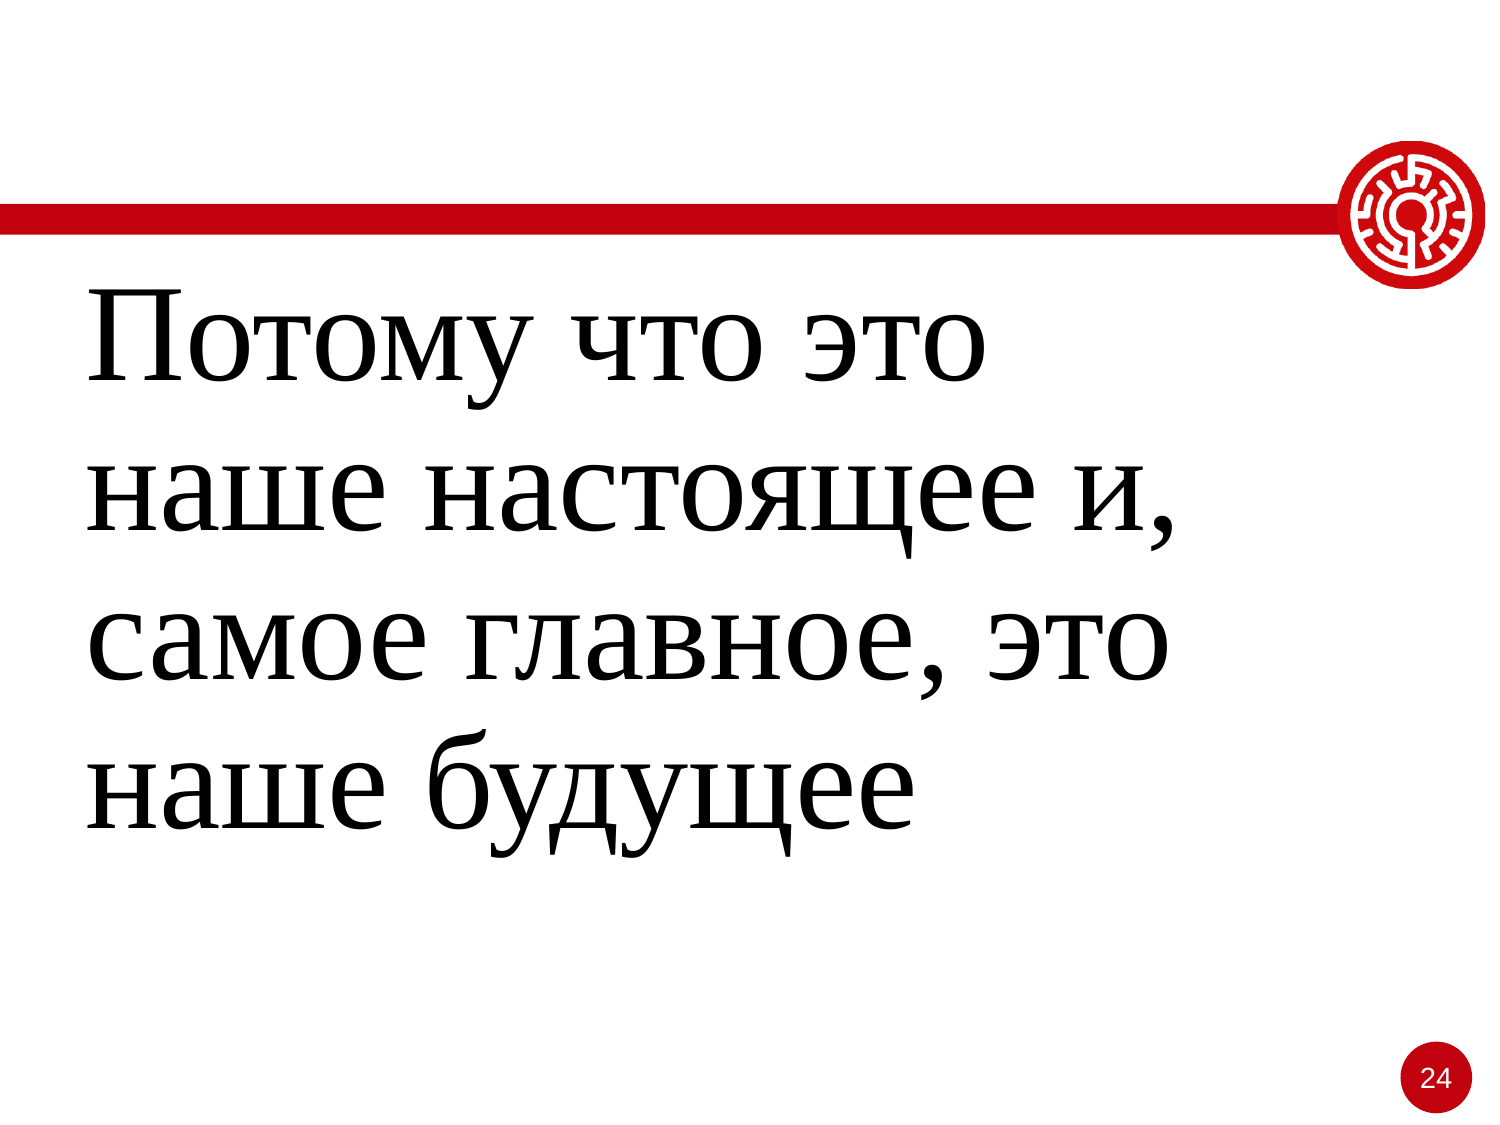

#
Потому что это наше настоящее и, самое главное, это наше будущее
24